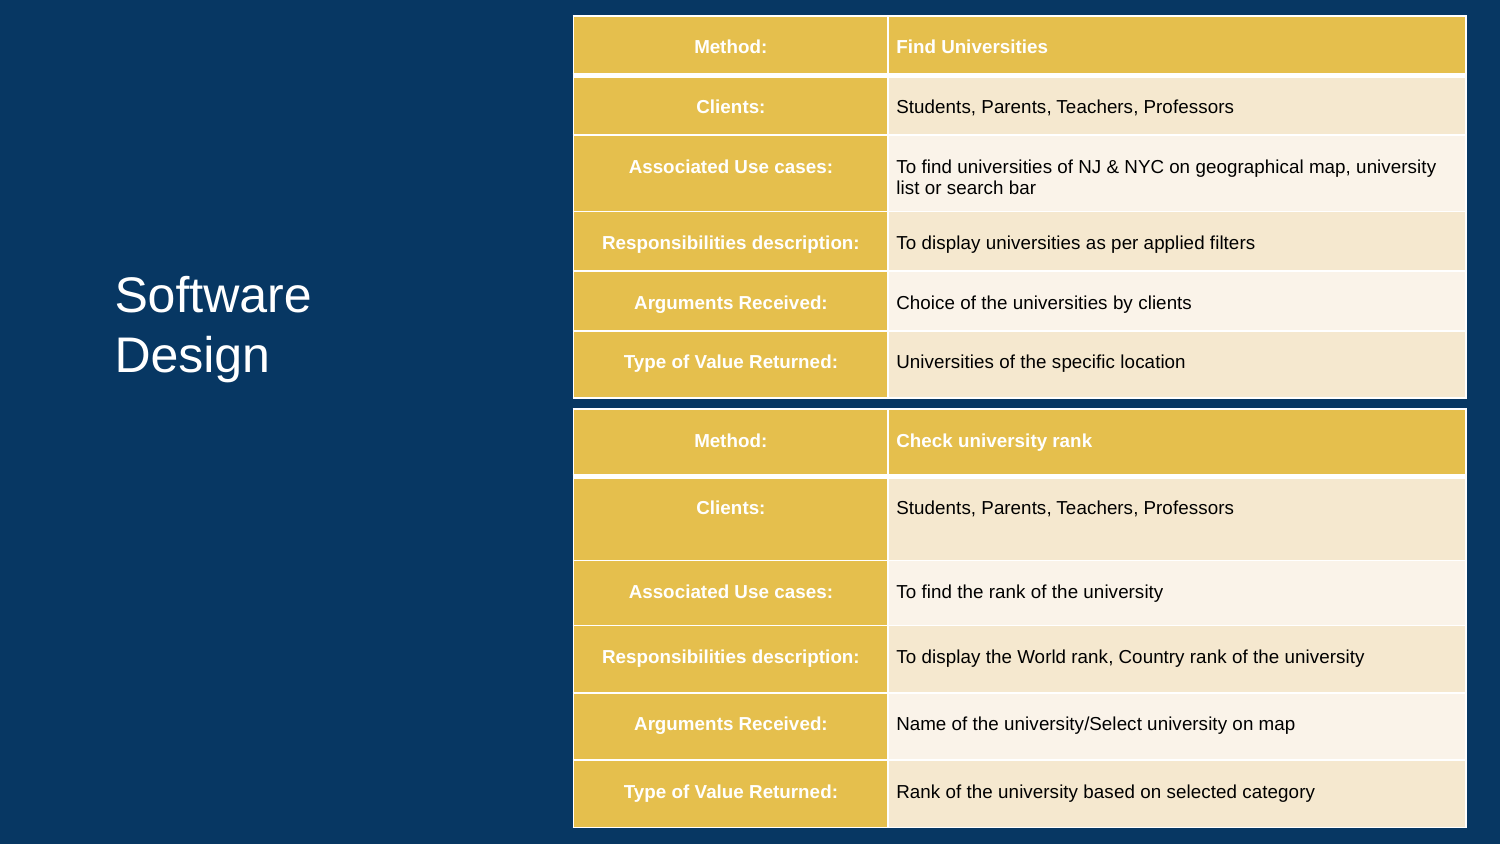

| Method: | Find Universities |
| --- | --- |
| Clients: | Students, Parents, Teachers, Professors |
| Associated Use cases: | To find universities of NJ & NYC on geographical map, university list or search bar |
| Responsibilities description: | To display universities as per applied filters |
| Arguments Received: | Choice of the universities by clients |
| Type of Value Returned: | Universities of the specific location |
# Software Design
| Method: | Check university rank |
| --- | --- |
| Clients: | Students, Parents, Teachers, Professors |
| Associated Use cases: | To find the rank of the university |
| Responsibilities description: | To display the World rank, Country rank of the university |
| Arguments Received: | Name of the university/Select university on map |
| Type of Value Returned: | Rank of the university based on selected category |